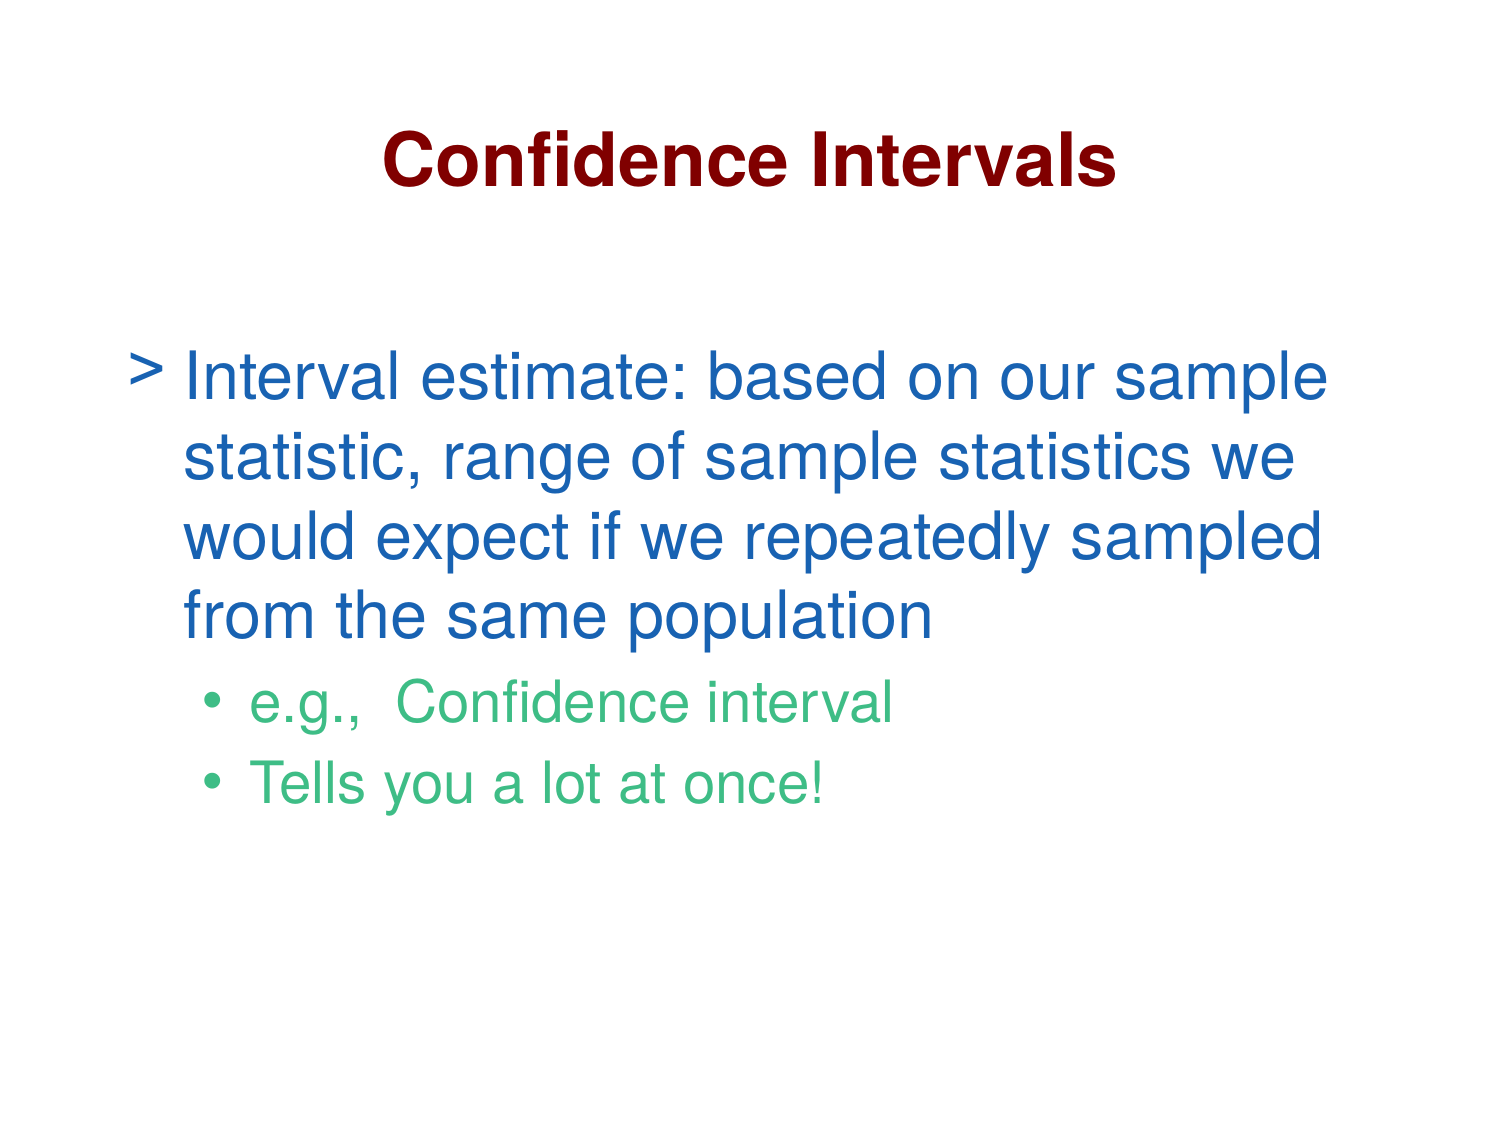

# Confidence Intervals
Interval estimate: based on our sample statistic, range of sample statistics we would expect if we repeatedly sampled from the same population
e.g.,  Confidence interval
Tells you a lot at once!